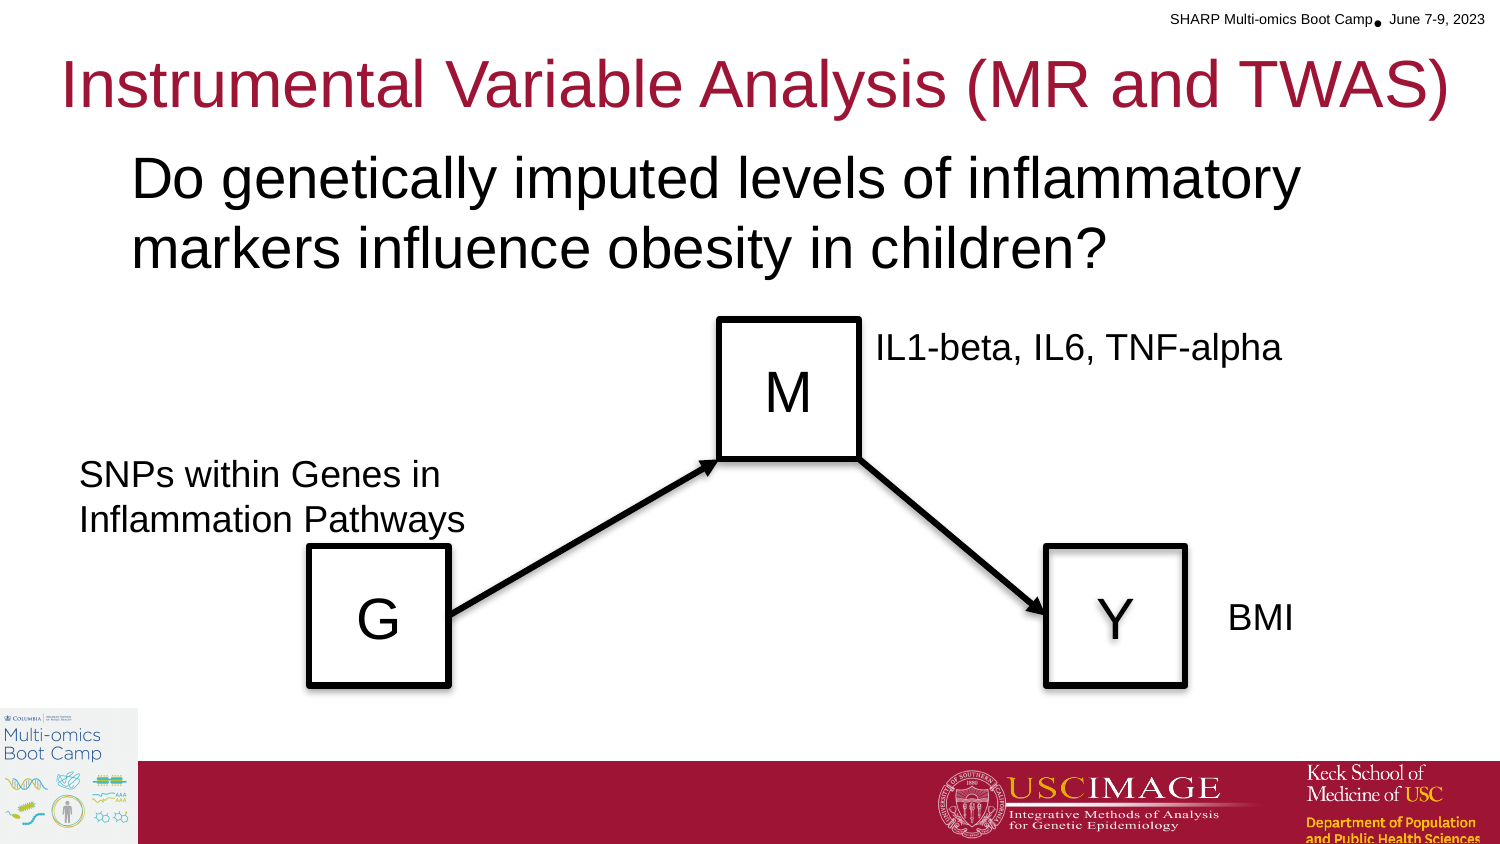

# Instrumental Variable Analysis (MR and TWAS)
Do genetically imputed levels of inflammatory markers influence obesity in children?
IL1-beta, IL6, TNF-alpha
M
SNPs within Genes in Inflammation Pathways
G
Y
BMI